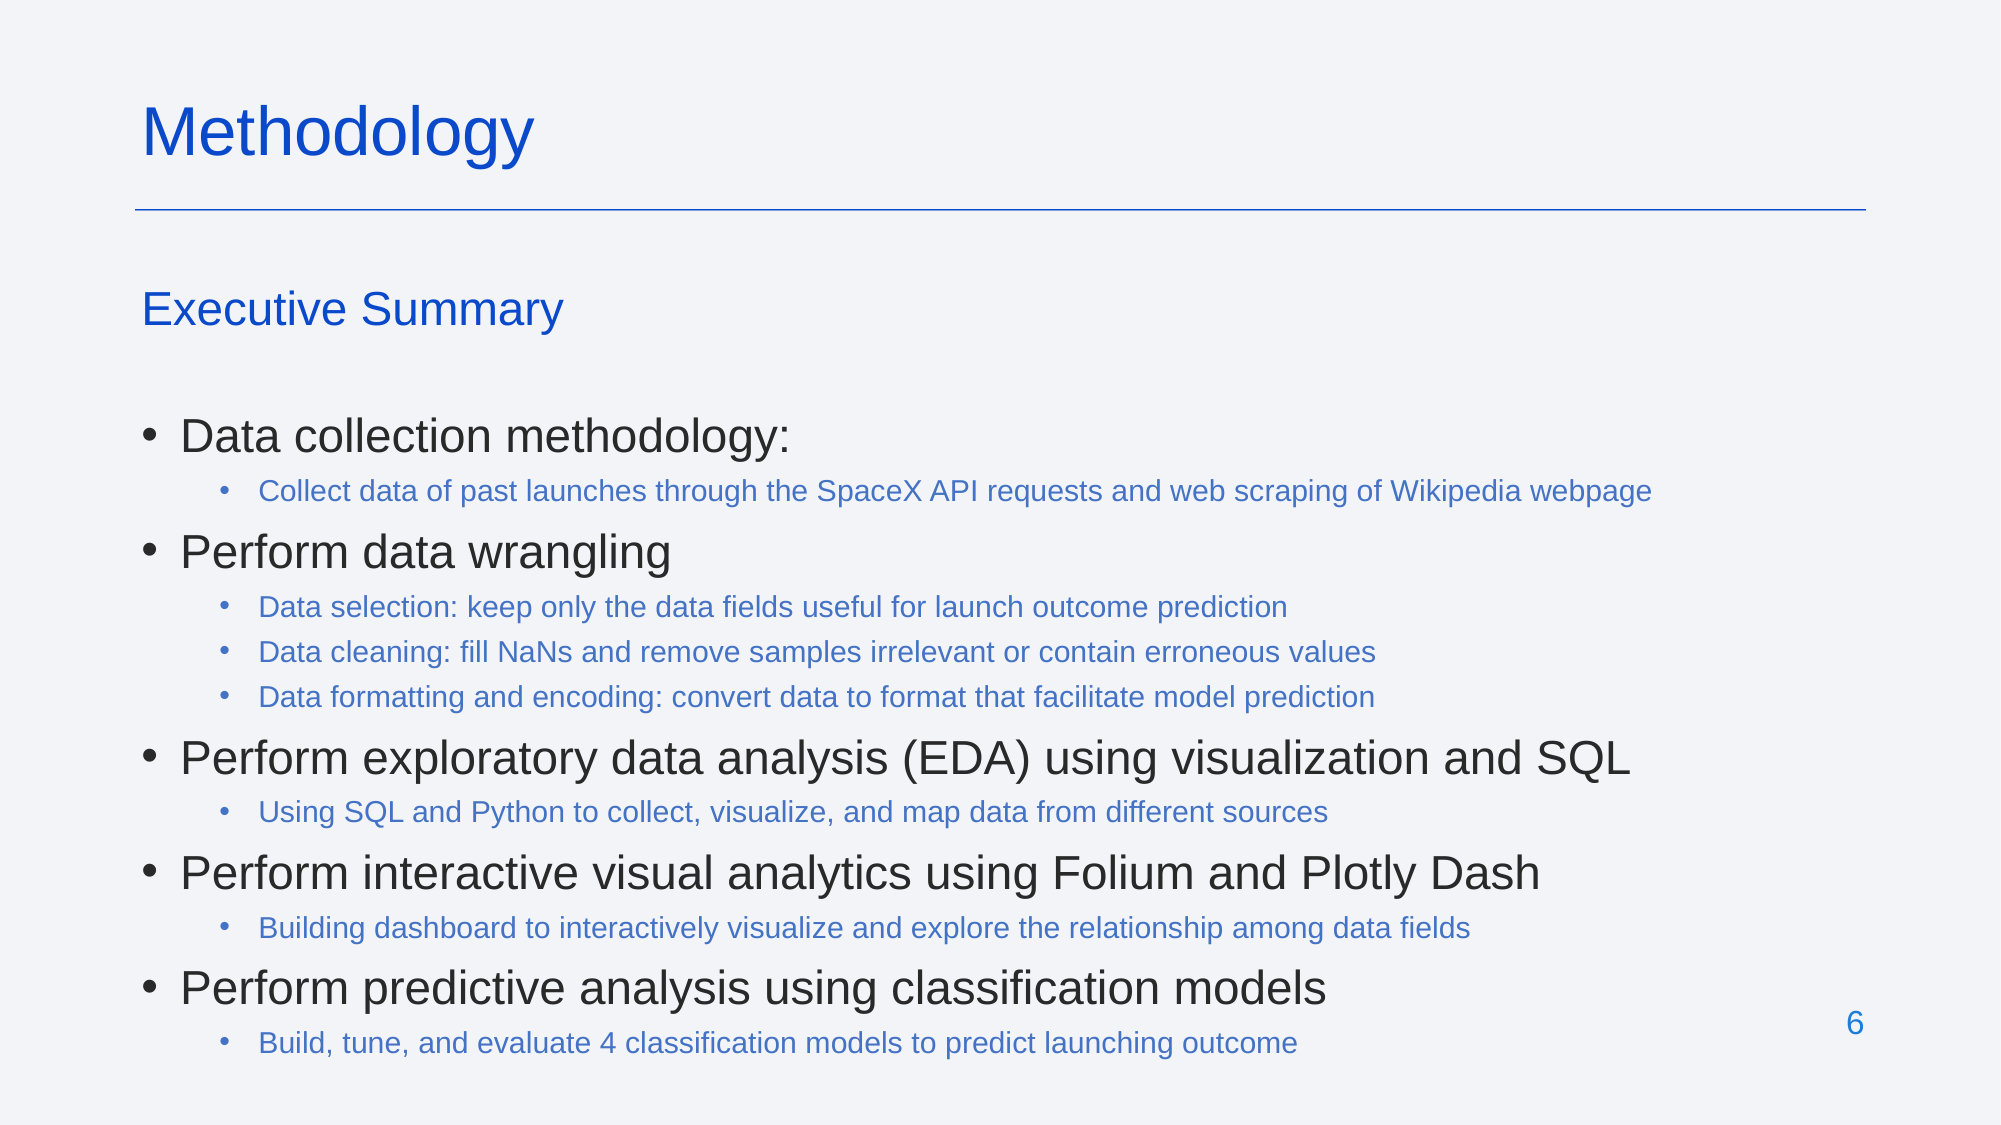

Methodology
Executive Summary
Data collection methodology:
Collect data of past launches through the SpaceX API requests and web scraping of Wikipedia webpage
Perform data wrangling
Data selection: keep only the data fields useful for launch outcome prediction
Data cleaning: fill NaNs and remove samples irrelevant or contain erroneous values
Data formatting and encoding: convert data to format that facilitate model prediction
Perform exploratory data analysis (EDA) using visualization and SQL
Using SQL and Python to collect, visualize, and map data from different sources
Perform interactive visual analytics using Folium and Plotly Dash
Building dashboard to interactively visualize and explore the relationship among data fields
Perform predictive analysis using classification models
Build, tune, and evaluate 4 classification models to predict launching outcome

6